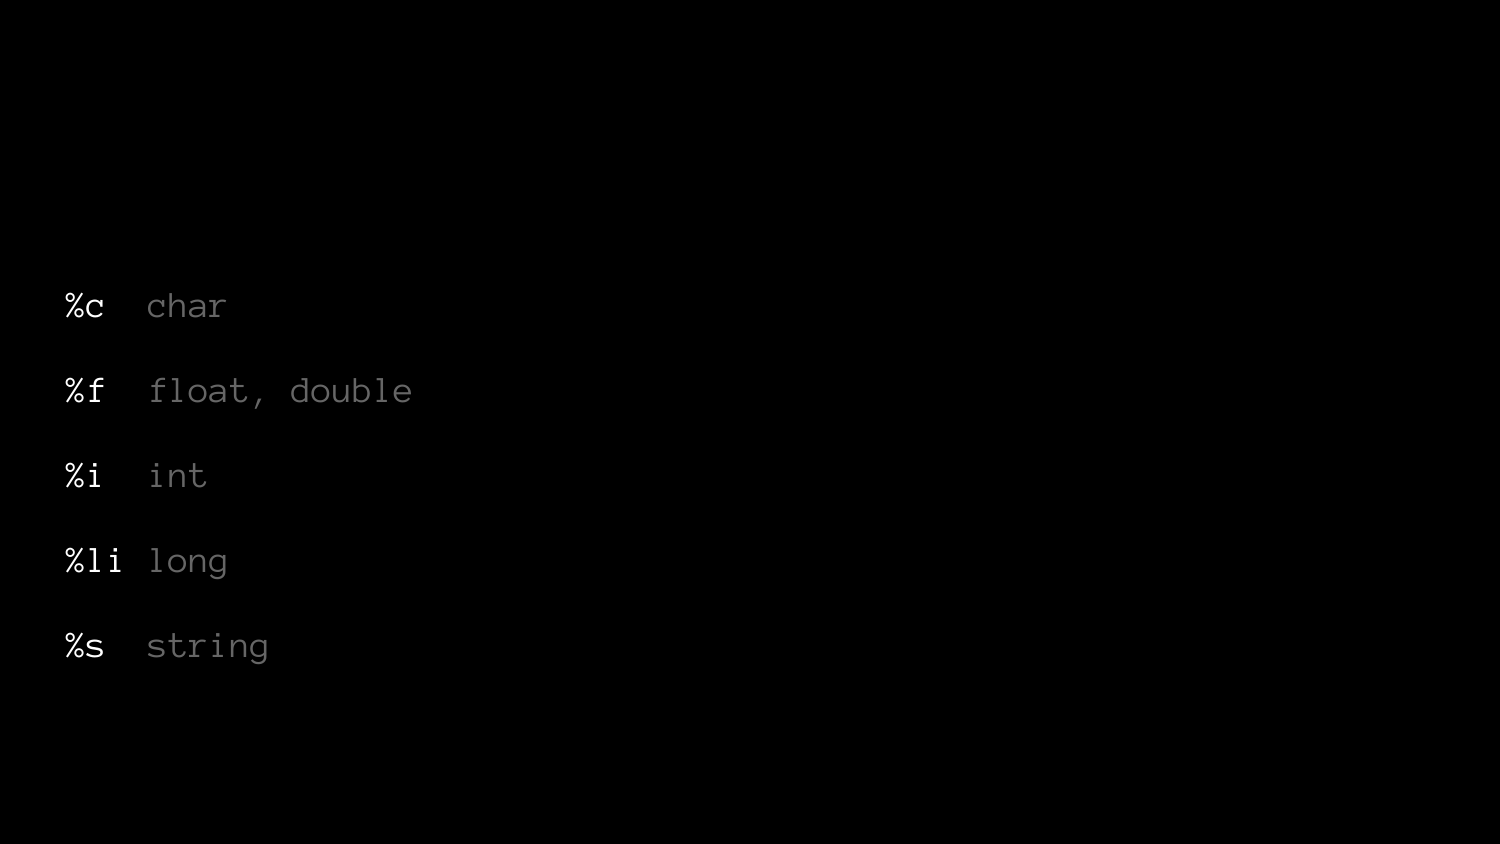

%c  char
%f  float, double
%i  int
%li long
%s  string